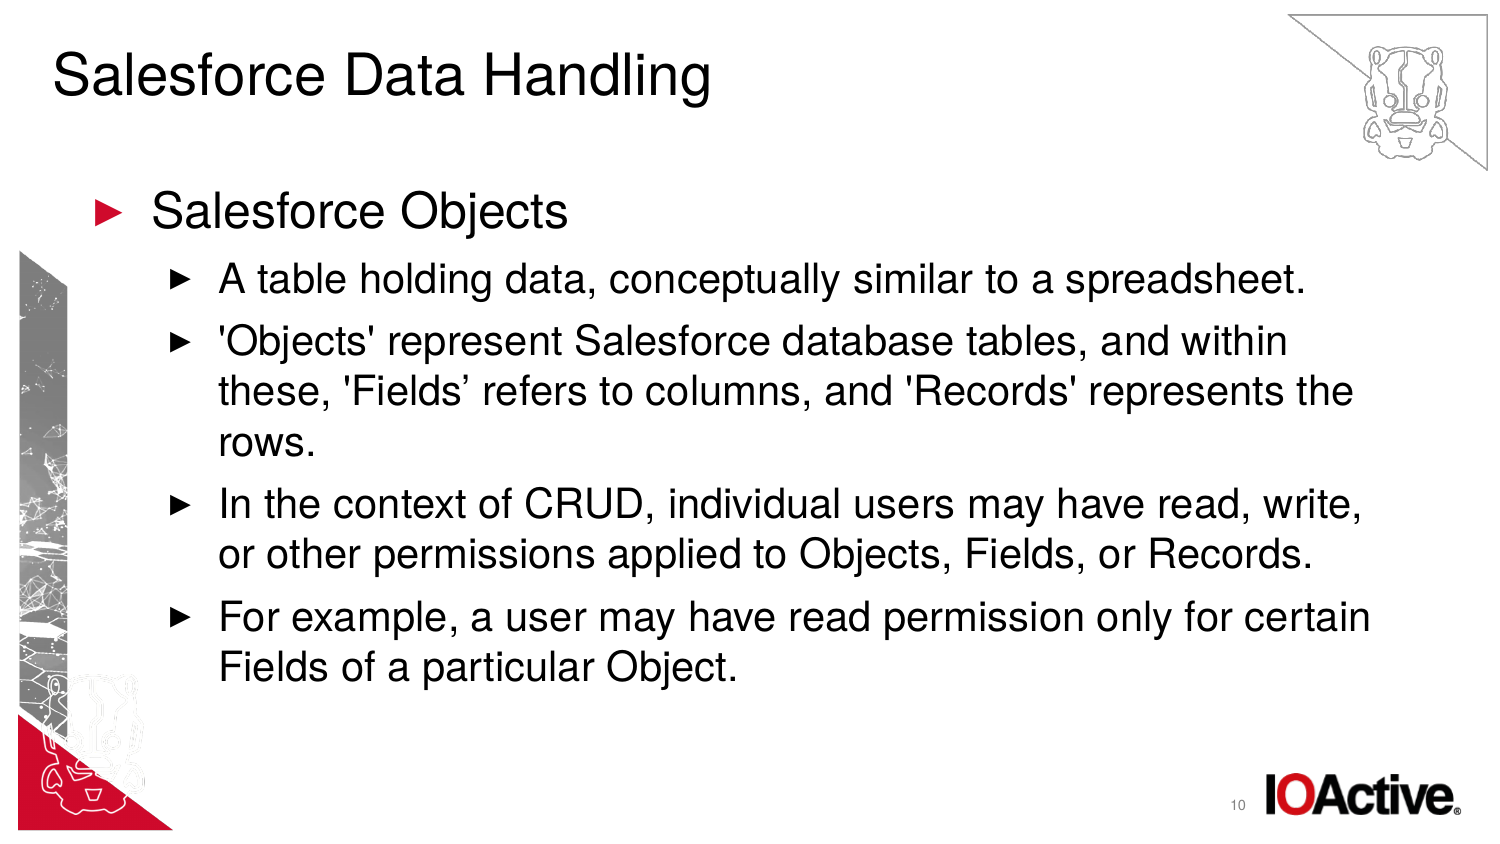

# Salesforce Data Handling
Salesforce Objects
A table holding data, conceptually similar to a spreadsheet.
'Objects' represent Salesforce database tables, and within these, 'Fields’ refers to columns, and 'Records' represents the rows.
In the context of CRUD, individual users may have read, write, or other permissions applied to Objects, Fields, or Records.
For example, a user may have read permission only for certain Fields of a particular Object.